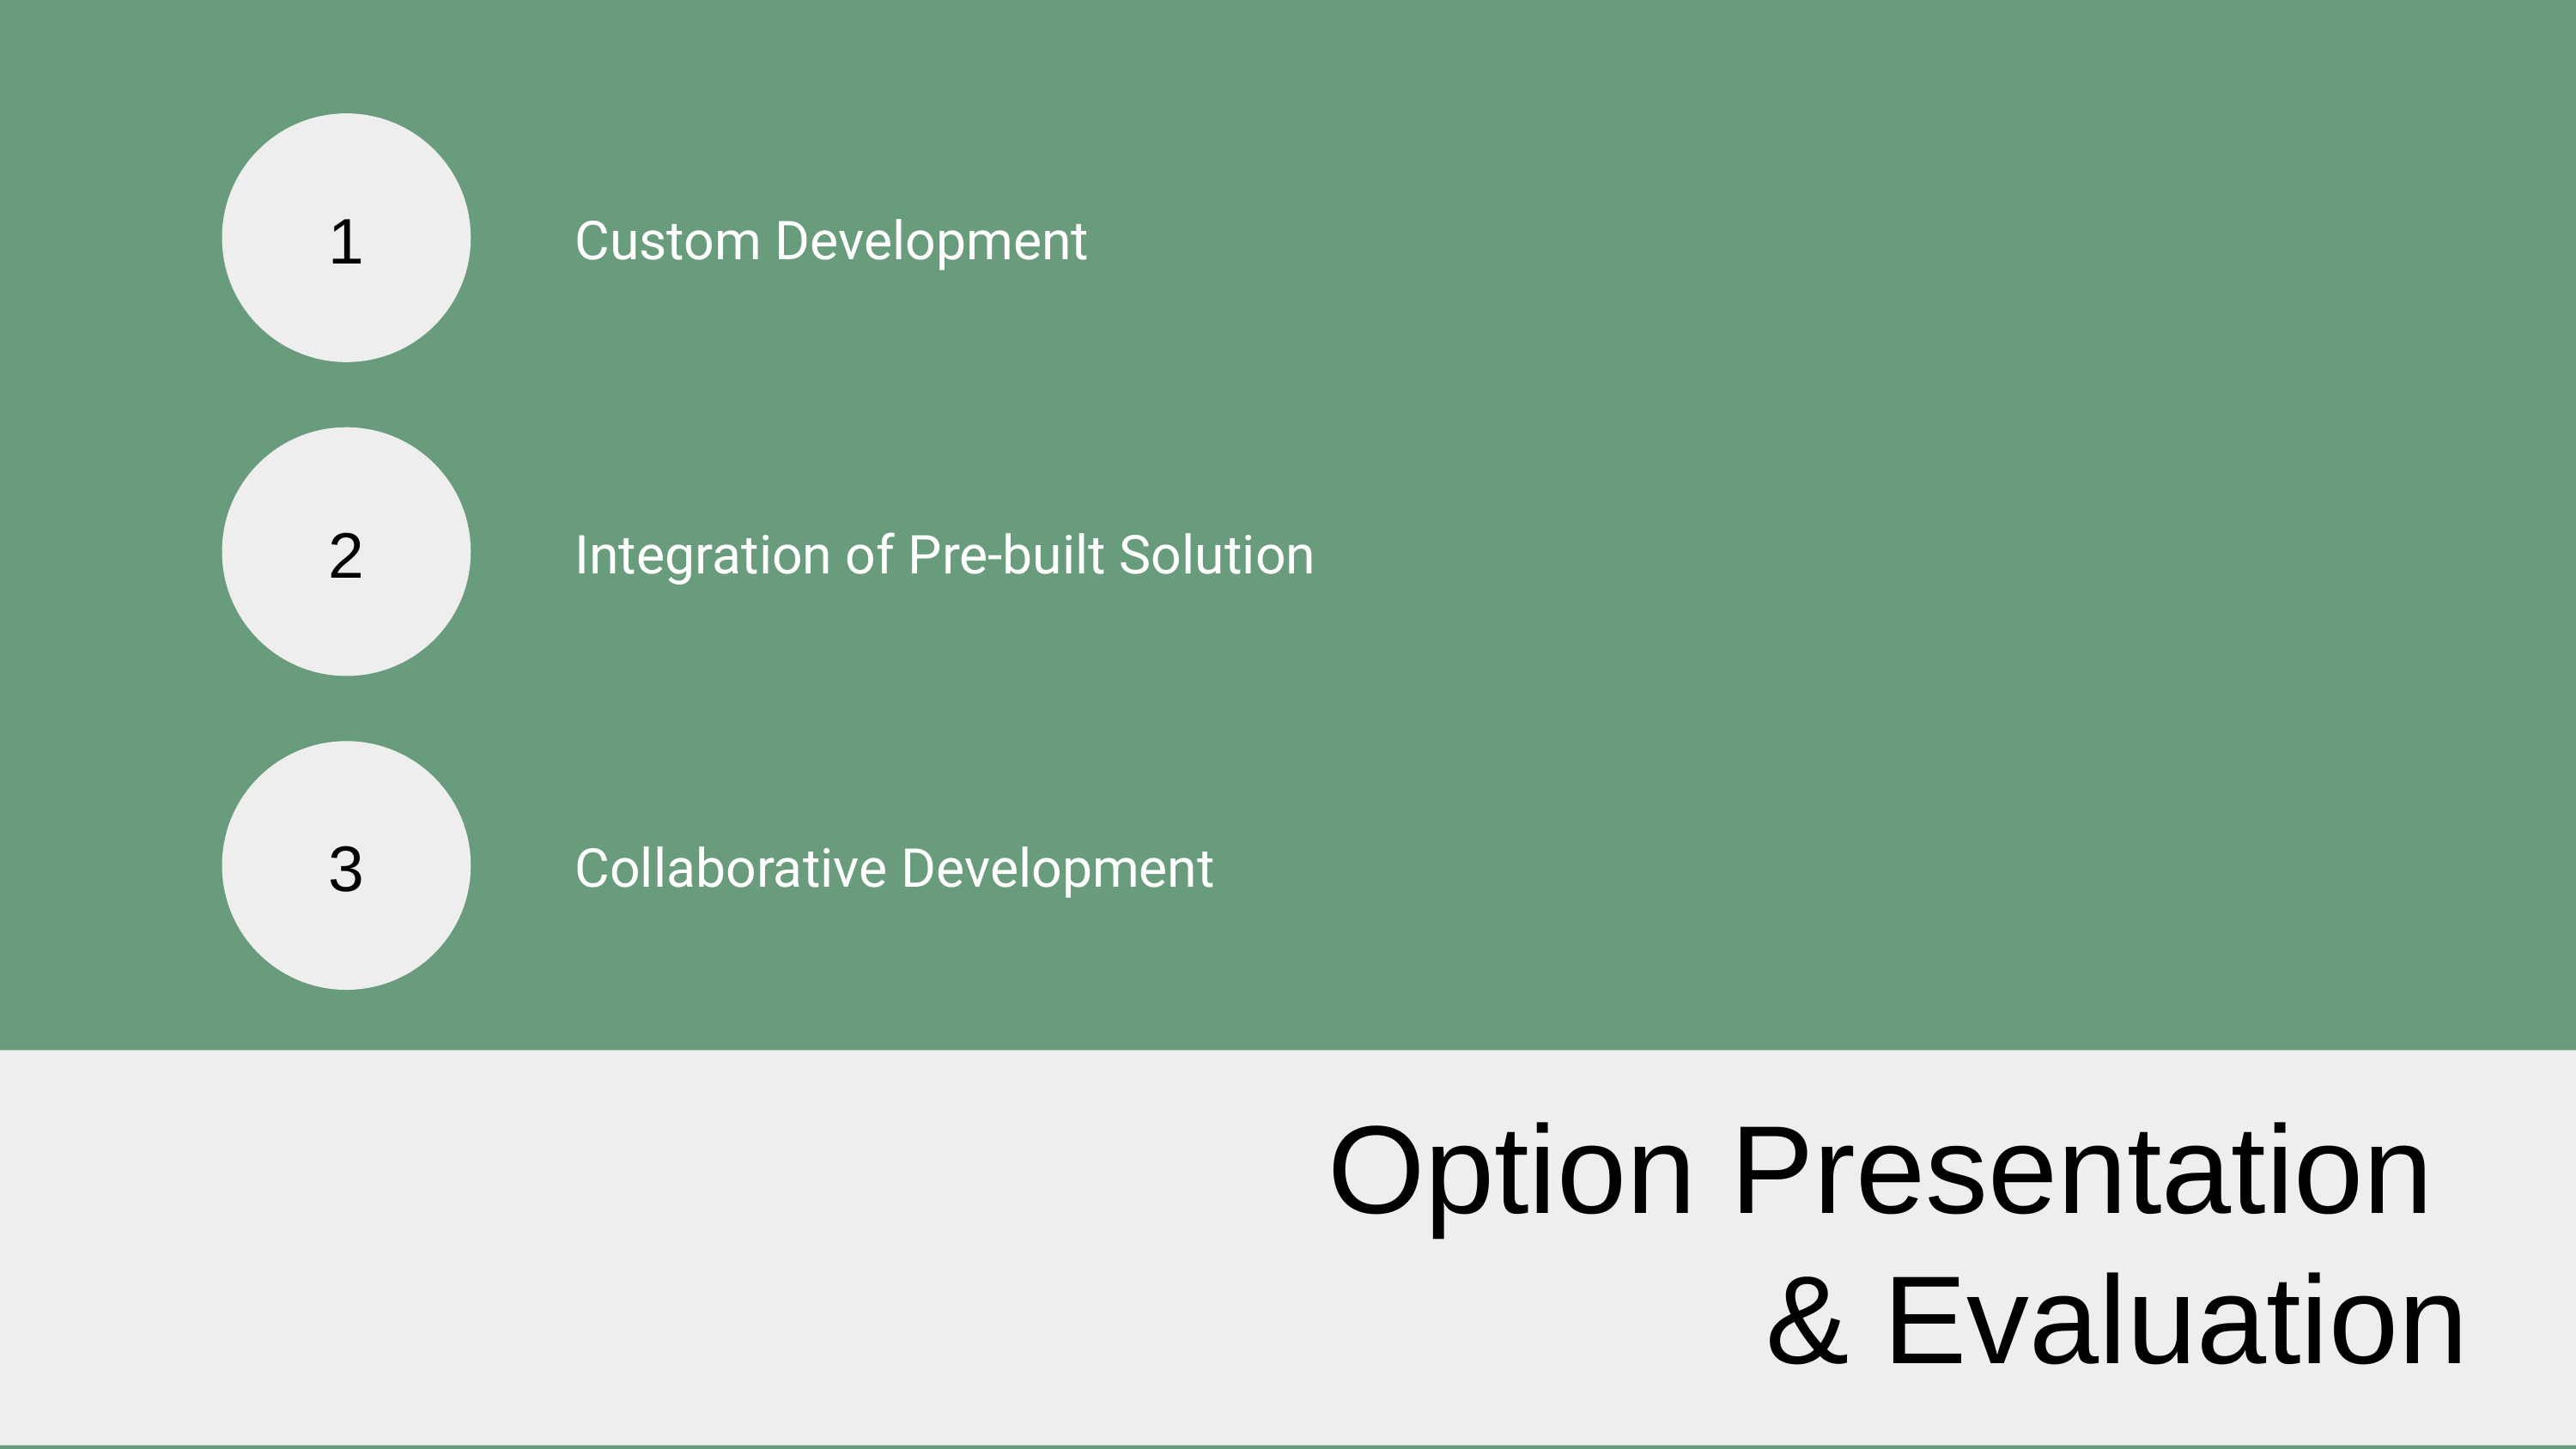

1
Custom Development

2
Integration of Pre-built Solution

3
Collaborative Development

Option Presentation
& Evaluation